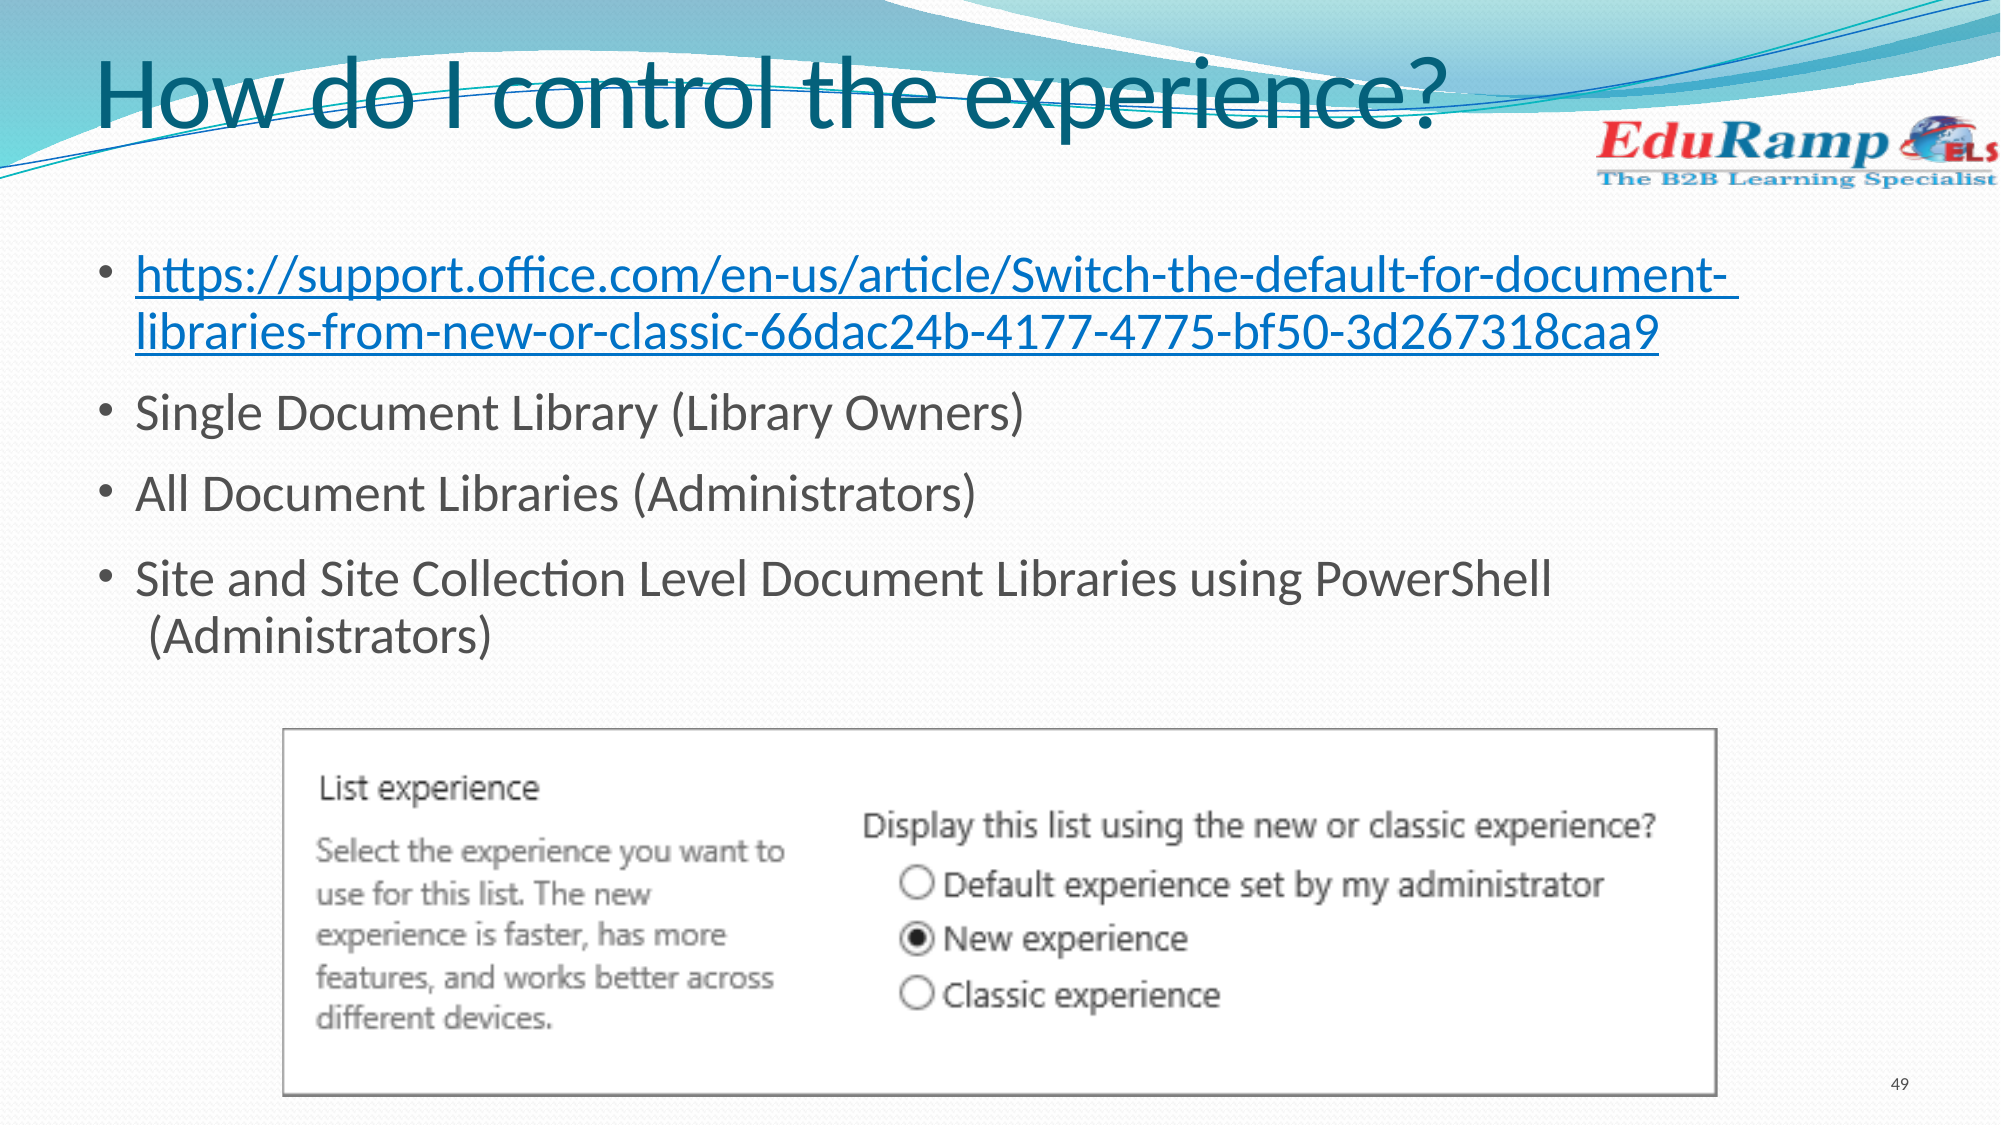

# How do I control the experience?
https://support.office.com/en-us/article/Switch-the-default-for-document-  libraries-from-new-or-classic-66dac24b-4177-4775-bf50-3d267318caa9
Single Document Library (Library Owners)
All Document Libraries (Administrators)
Site and Site Collection Level Document Libraries using PowerShell  (Administrators)

49